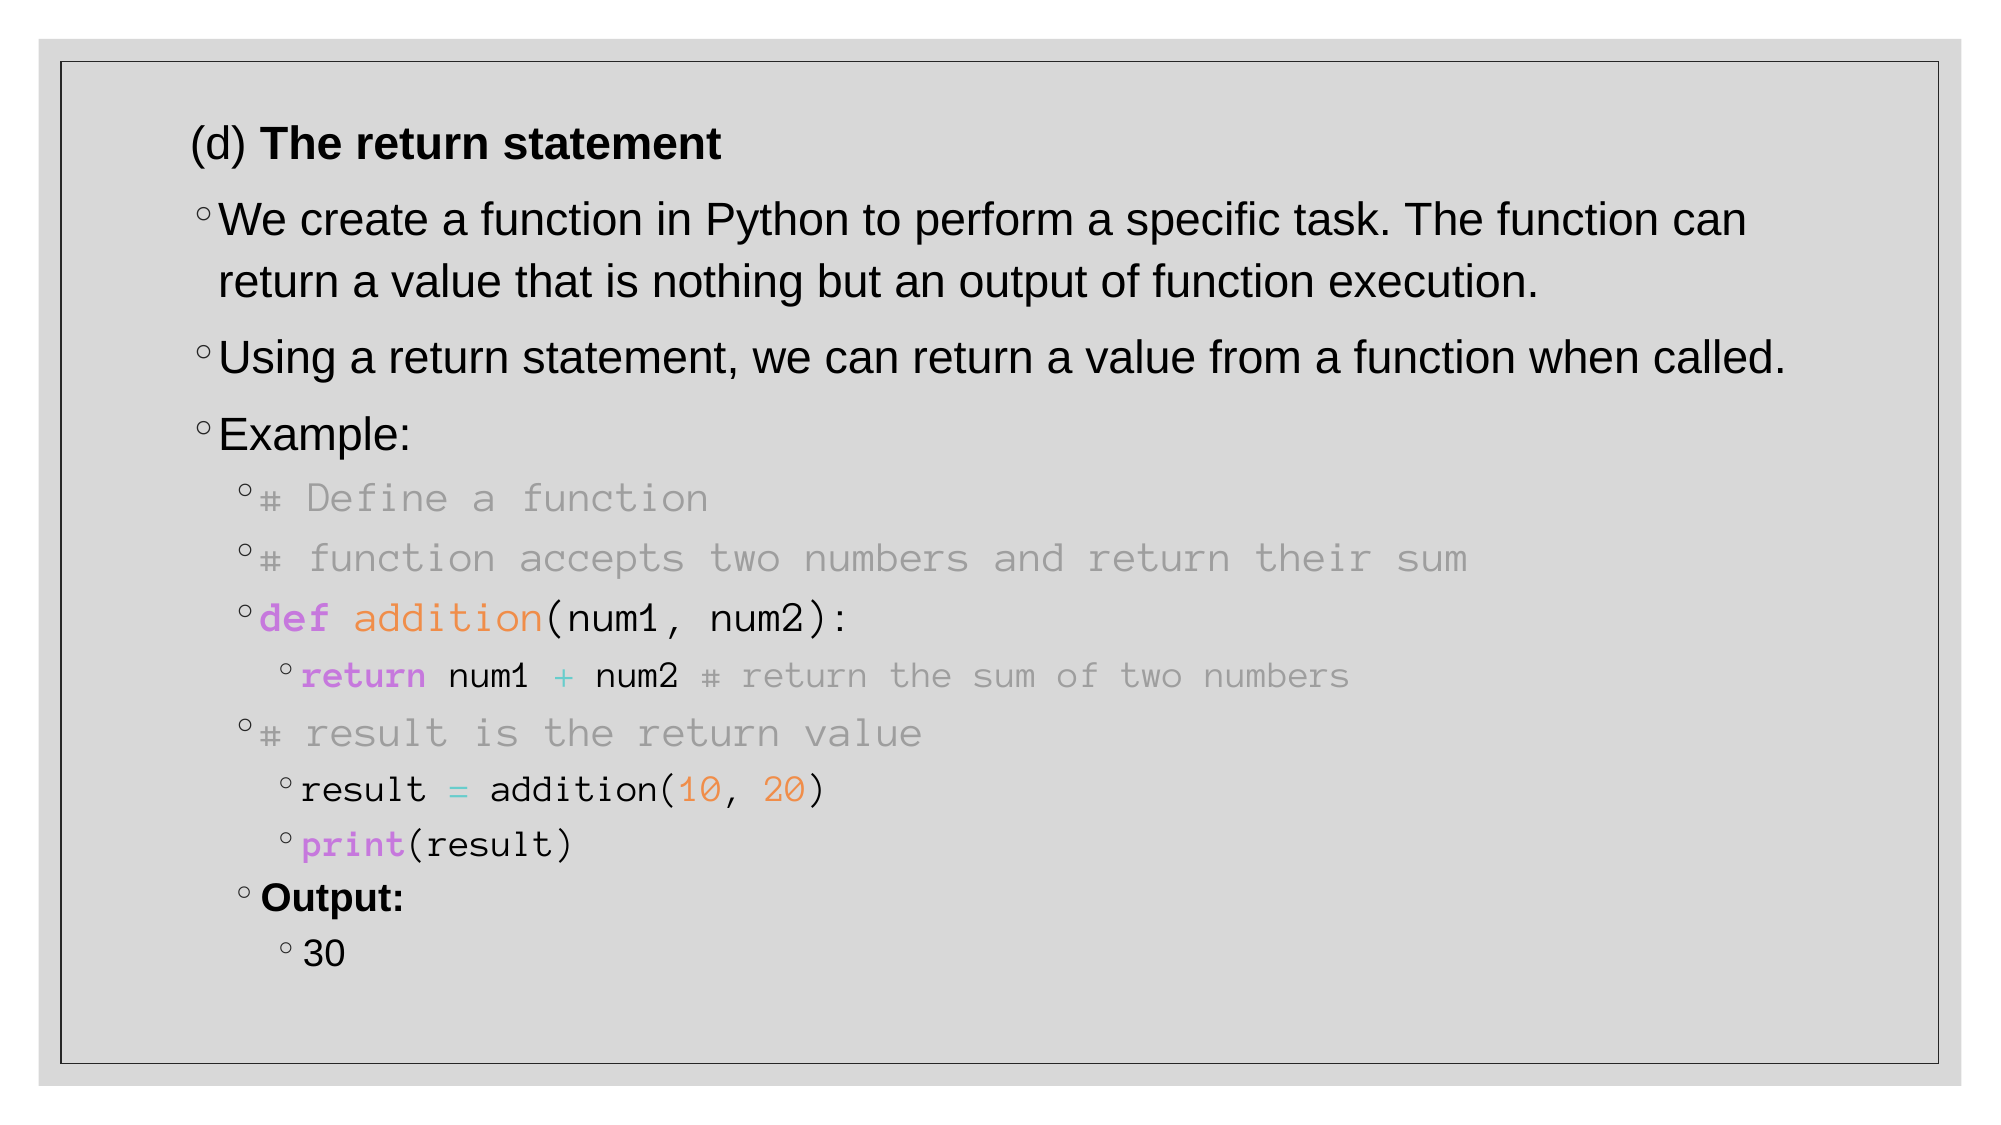

(d) The return statement
We create a function in Python to perform a specific task. The function can return a value that is nothing but an output of function execution.
Using a return statement, we can return a value from a function when called.
Example:
# Define a function
# function accepts two numbers and return their sum
def addition(num1, num2):
return num1 + num2 # return the sum of two numbers
# result is the return value
result = addition(10, 20)
print(result)
Output:
30